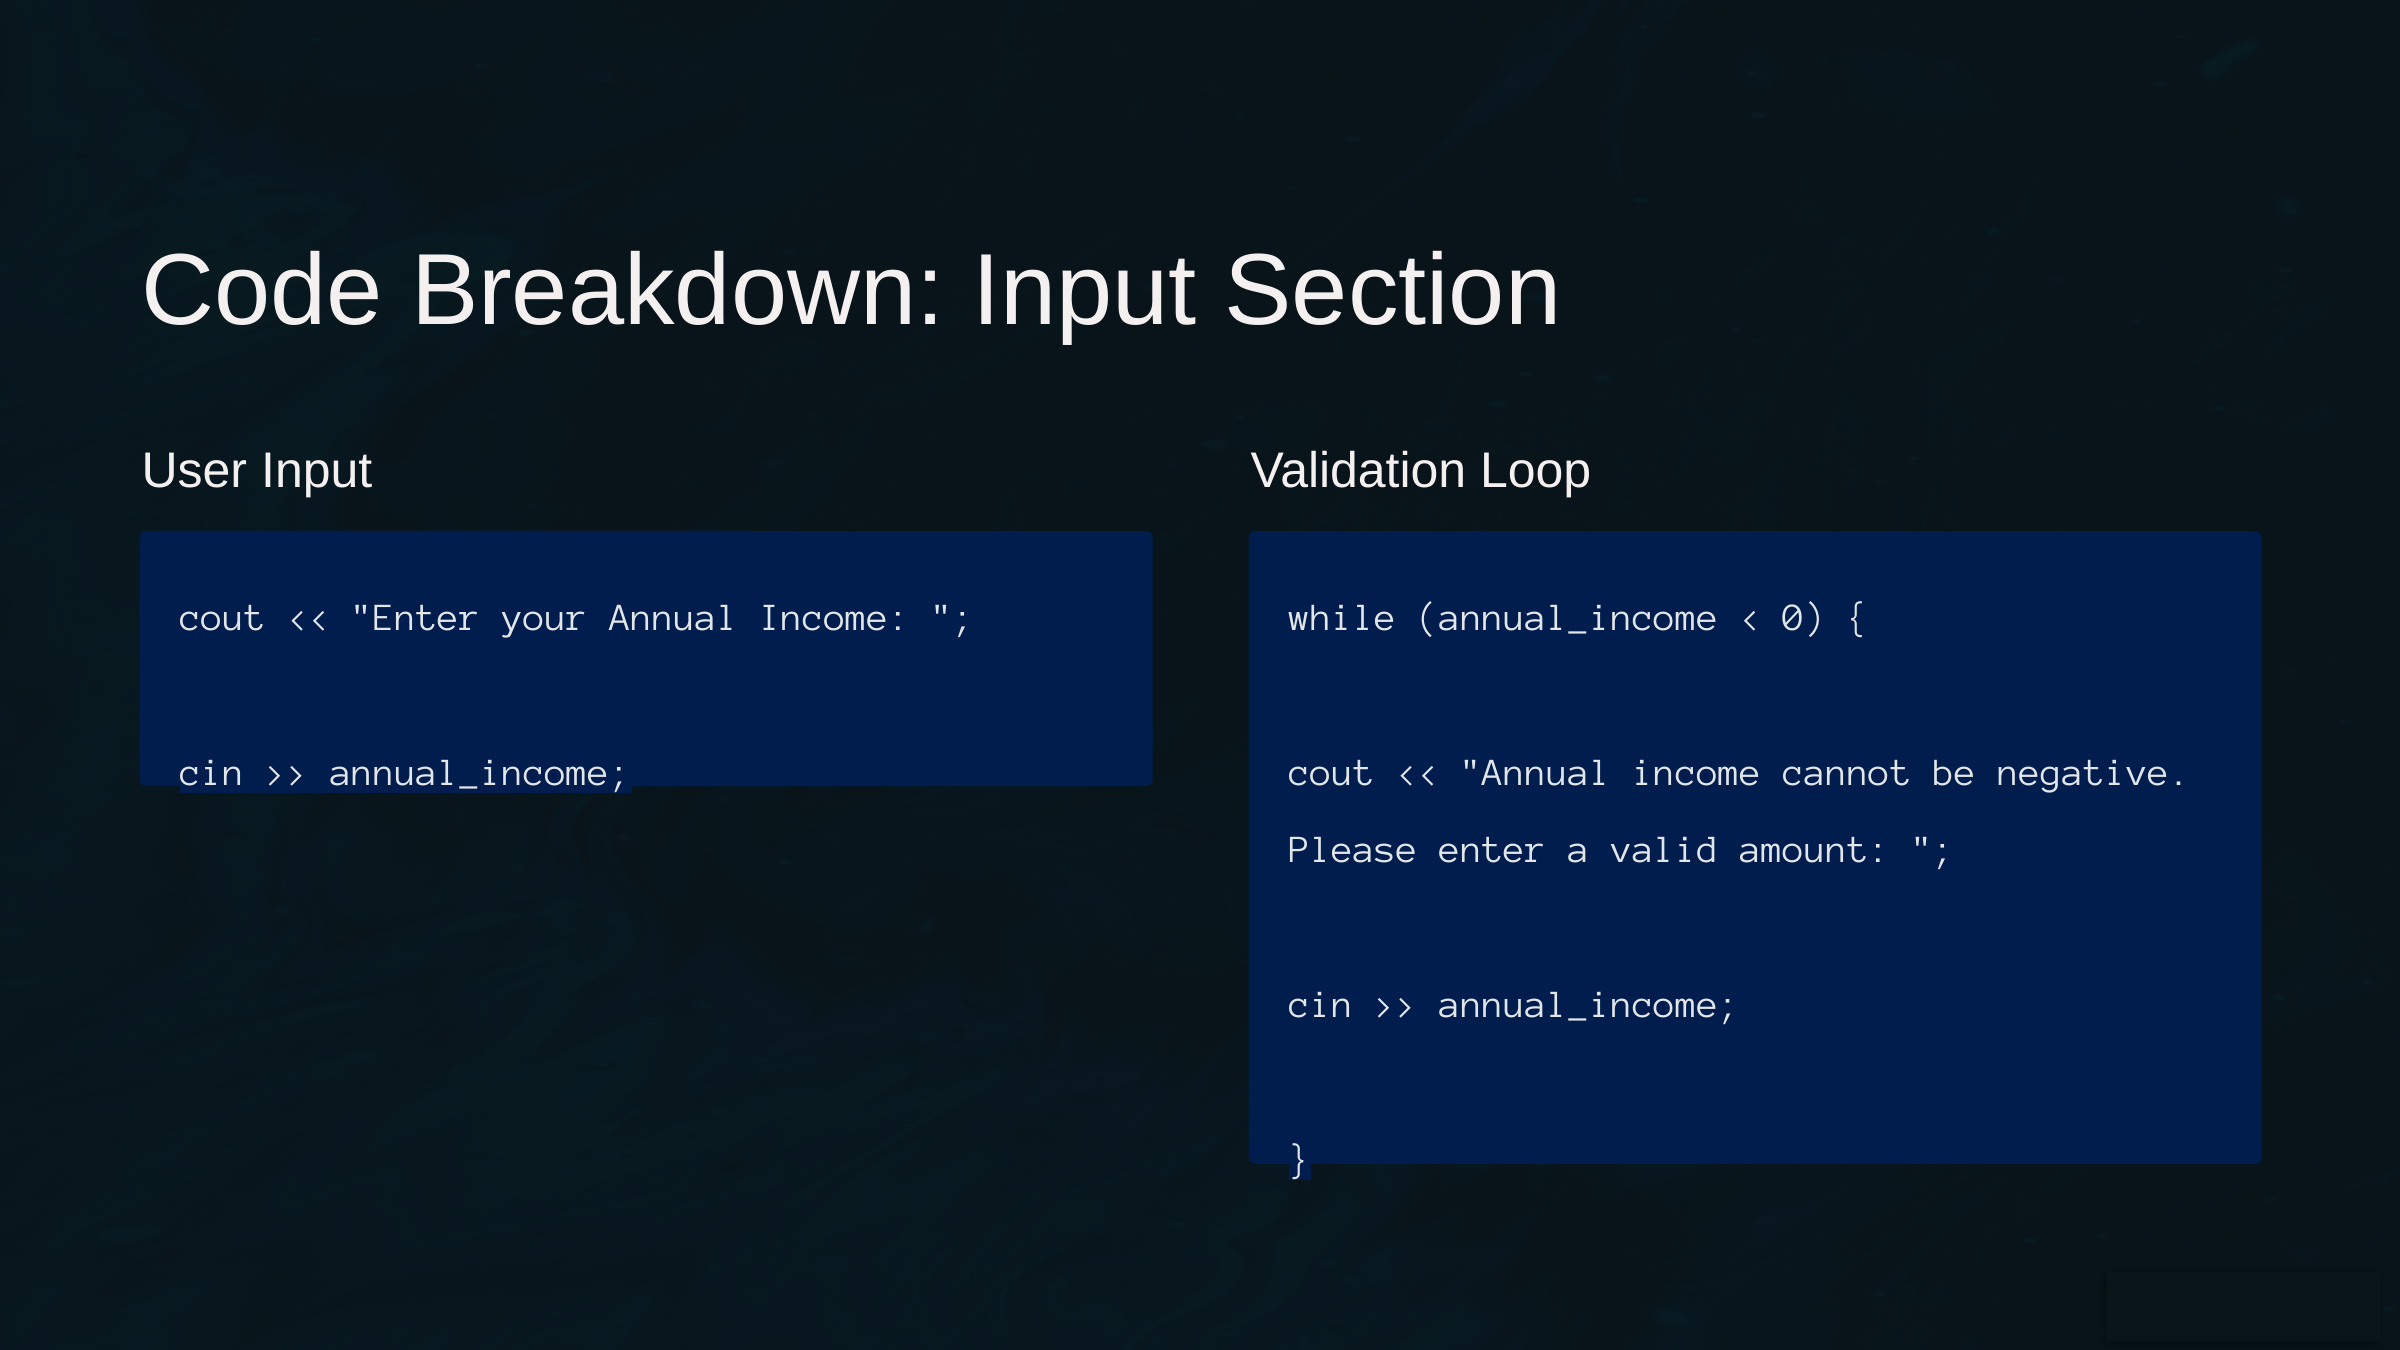

Code Breakdown: Input Section
User Input
Validation Loop

cout << "Enter your Annual Income: ";

cin >> annual_income;
while (annual_income < 0) {

cout << "Annual income cannot be negative. Please enter a valid amount: ";

cin >> annual_income;

}